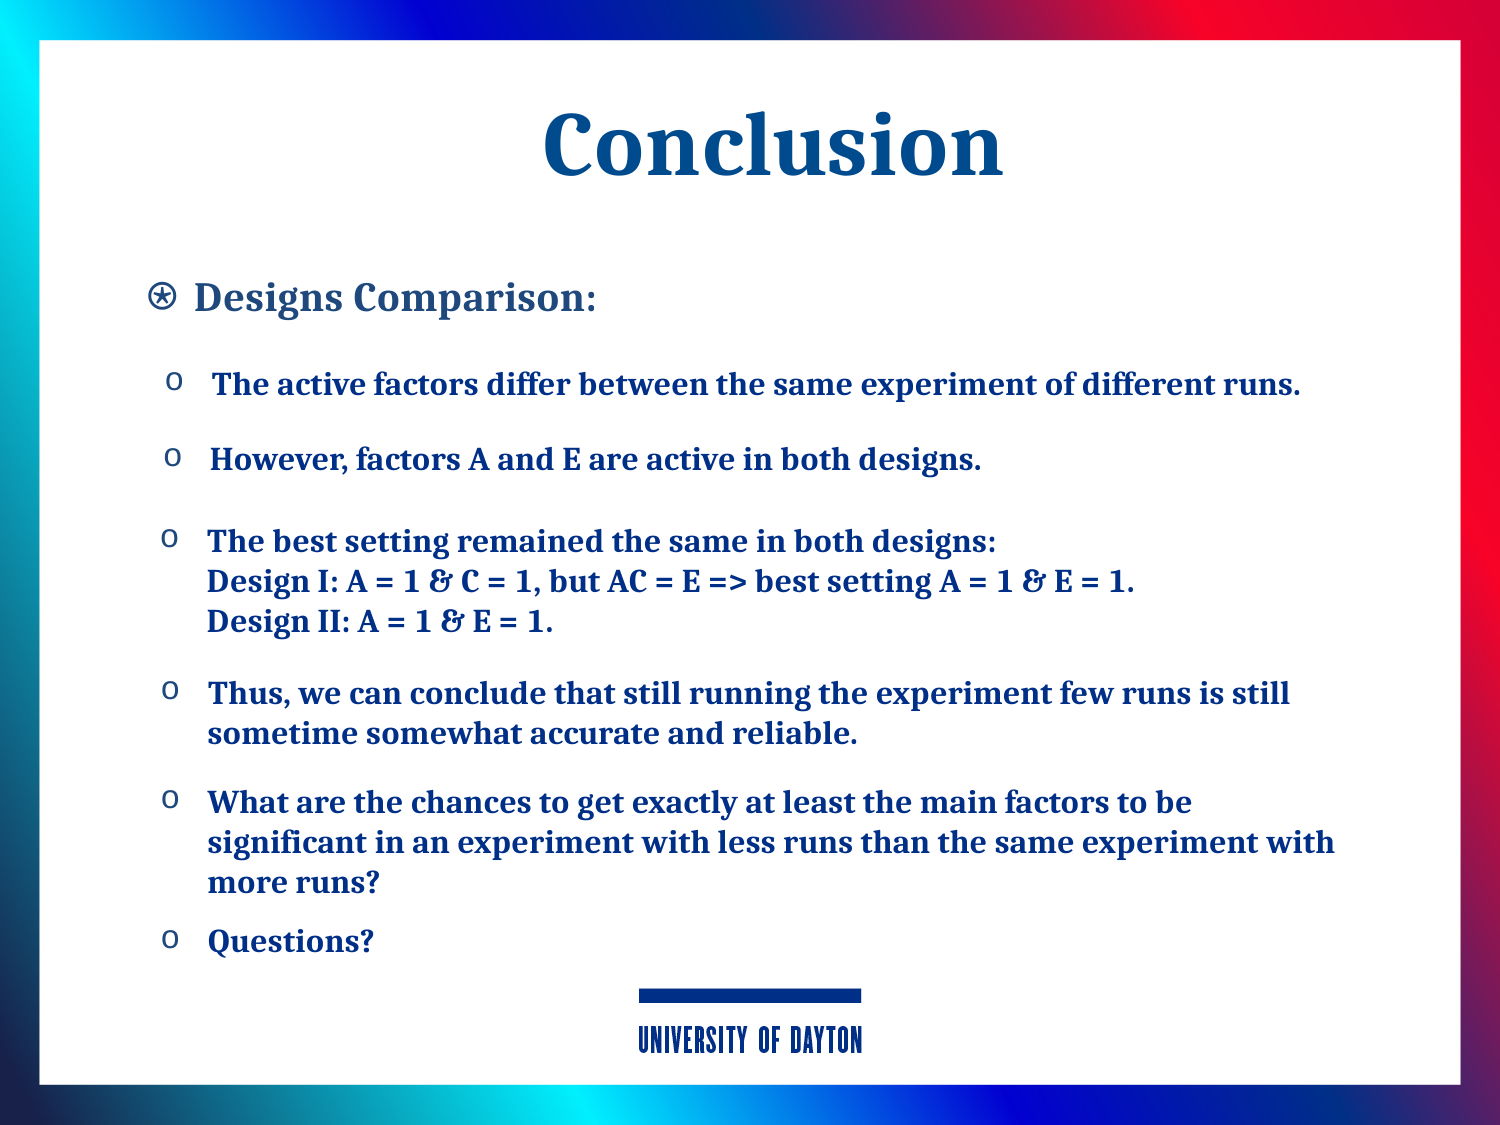

# Conclusion
Designs Comparison:

The active factors differ between the same experiment of different runs.
However, factors A and E are active in both designs.
The best setting remained the same in both designs:
Design I: A = 1 & C = 1, but AC = E => best setting A = 1 & E = 1.
Design II: A = 1 & E = 1.
Thus, we can conclude that still running the experiment few runs is still sometime somewhat accurate and reliable.
What are the chances to get exactly at least the main factors to be significant in an experiment with less runs than the same experiment with more runs?
Questions?